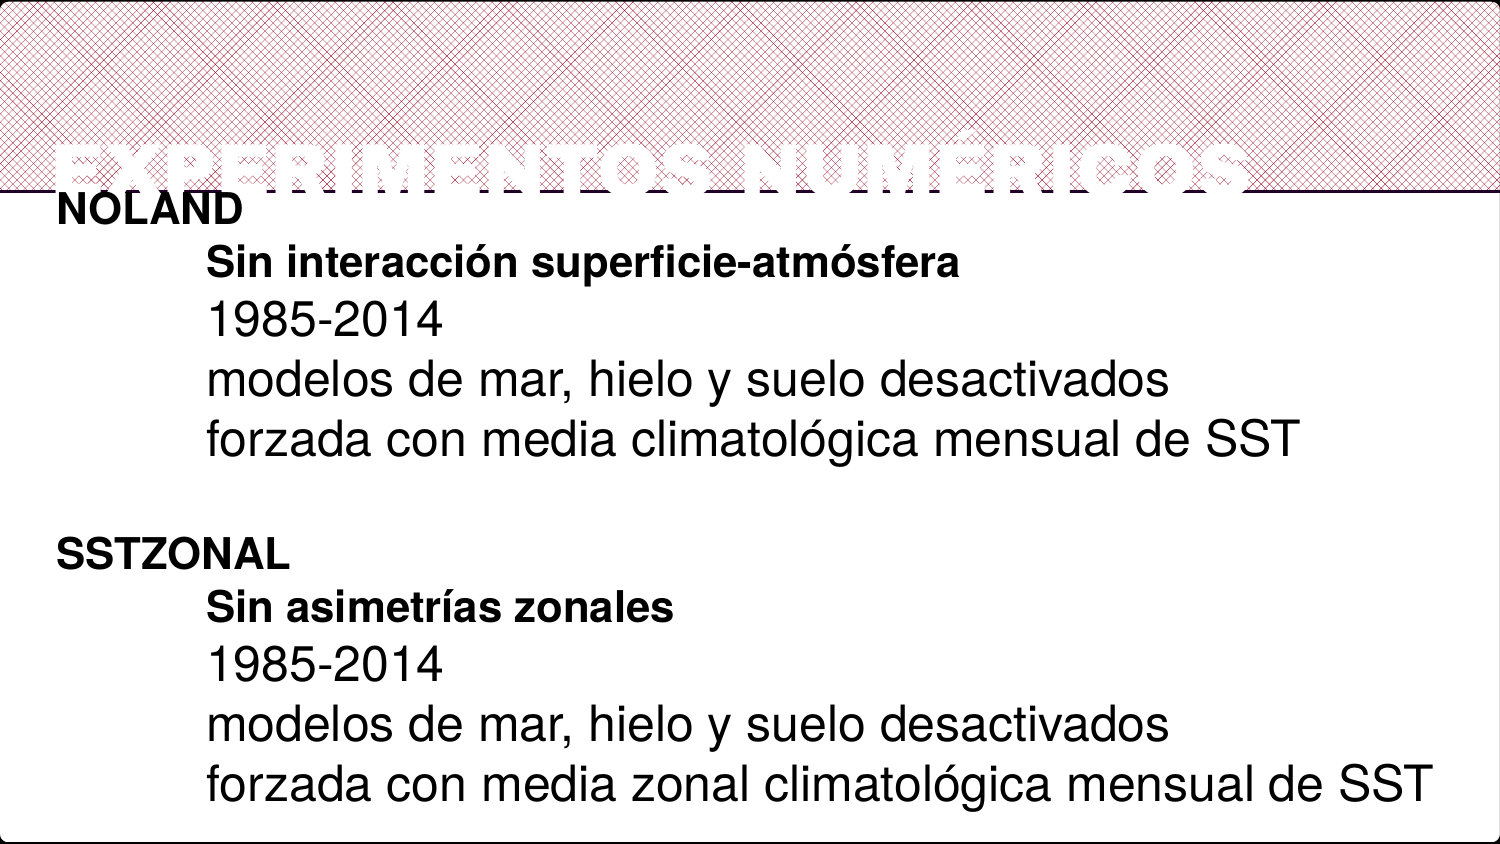

Experimentos numéricos
NOLAND
	Sin interacción superficie-atmósfera
	1985-2014
	modelos de mar, hielo y suelo desactivados
	forzada con media climatológica mensual de SST

SSTZONAL
	Sin asimetrías zonales
	1985-2014
	modelos de mar, hielo y suelo desactivados
	forzada con media zonal climatológica mensual de SST